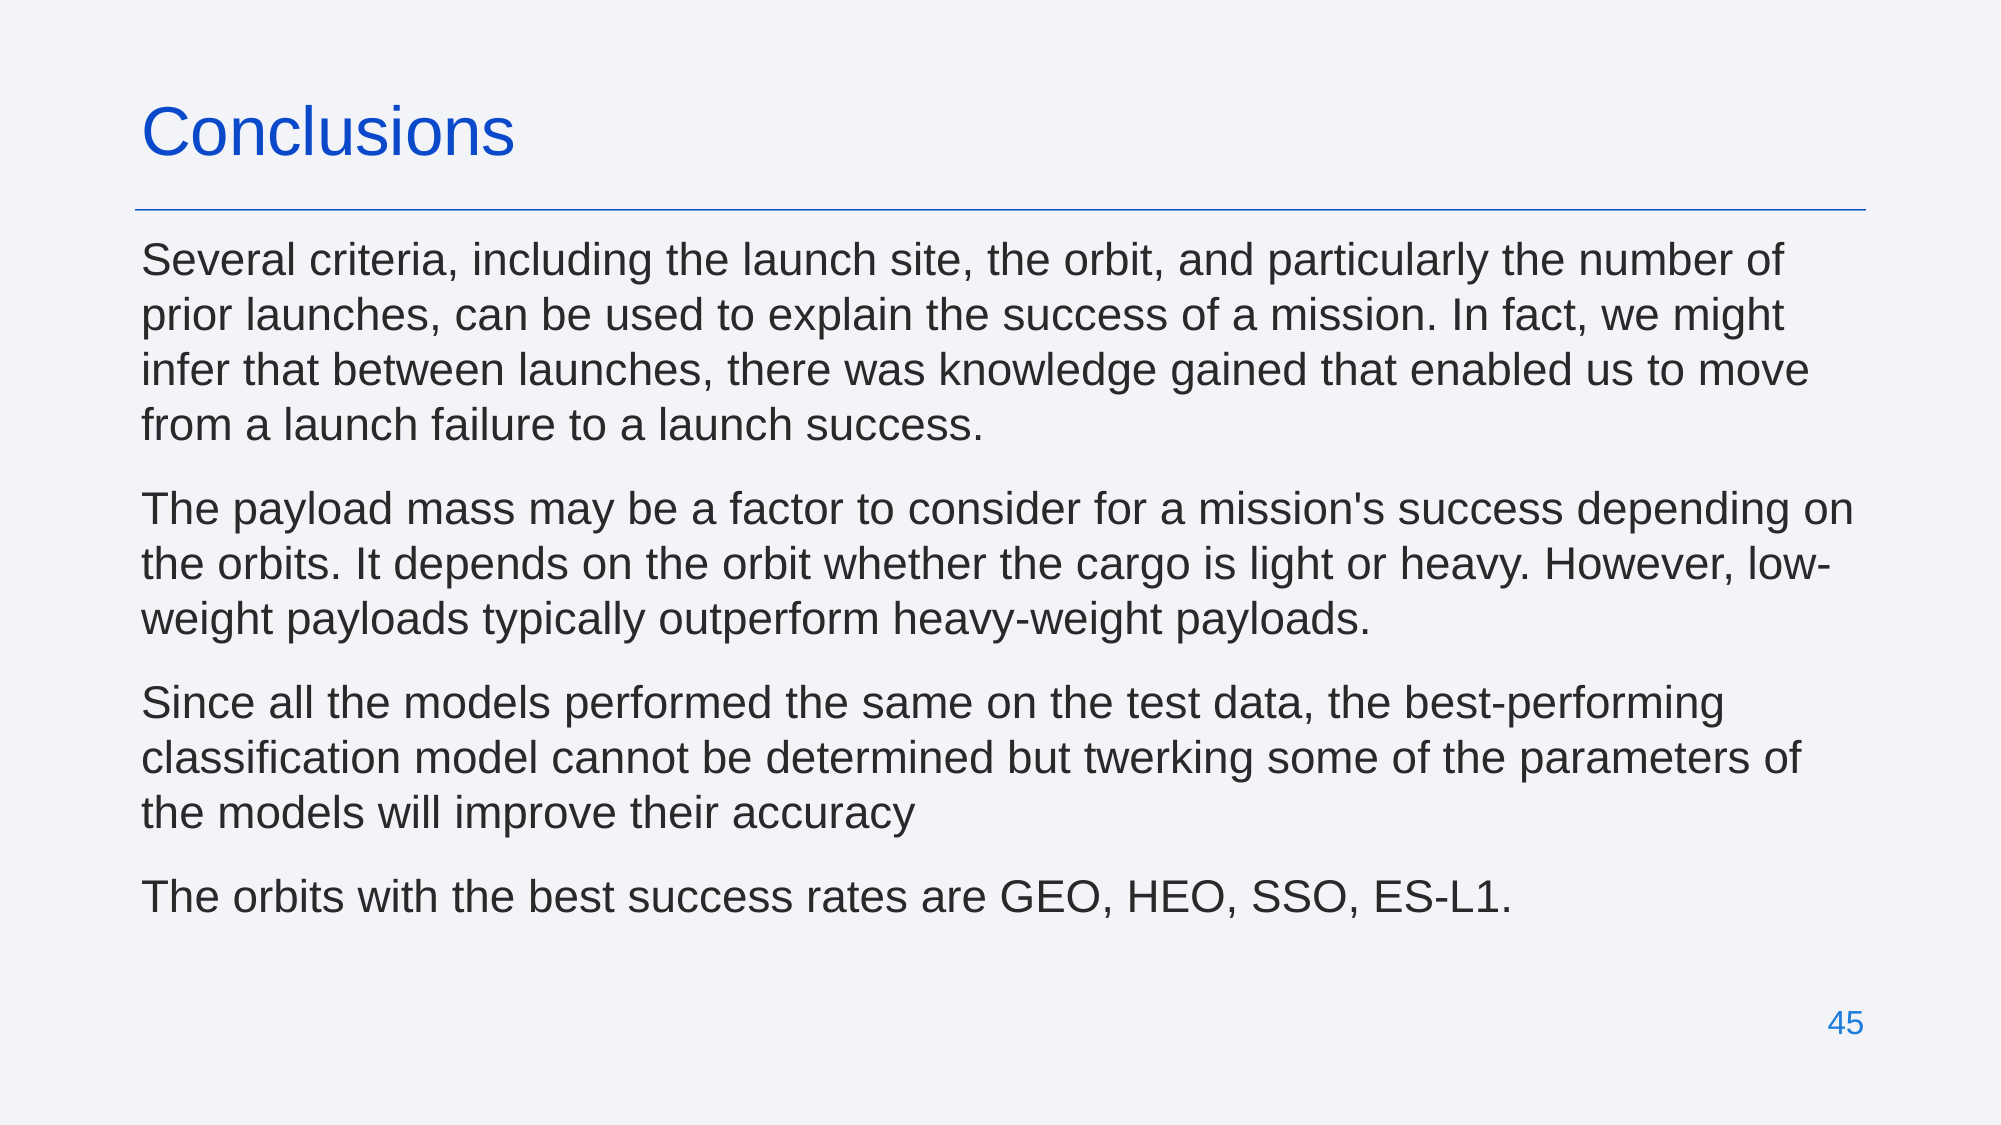

Conclusions
Several criteria, including the launch site, the orbit, and particularly the number of prior launches, can be used to explain the success of a mission. In fact, we might infer that between launches, there was knowledge gained that enabled us to move from a launch failure to a launch success.
The payload mass may be a factor to consider for a mission's success depending on the orbits. It depends on the orbit whether the cargo is light or heavy. However, low-weight payloads typically outperform heavy-weight payloads.
Since all the models performed the same on the test data, the best-performing classification model cannot be determined but twerking some of the parameters of the models will improve their accuracy
The orbits with the best success rates are GEO, HEO, SSO, ES-L1.
45